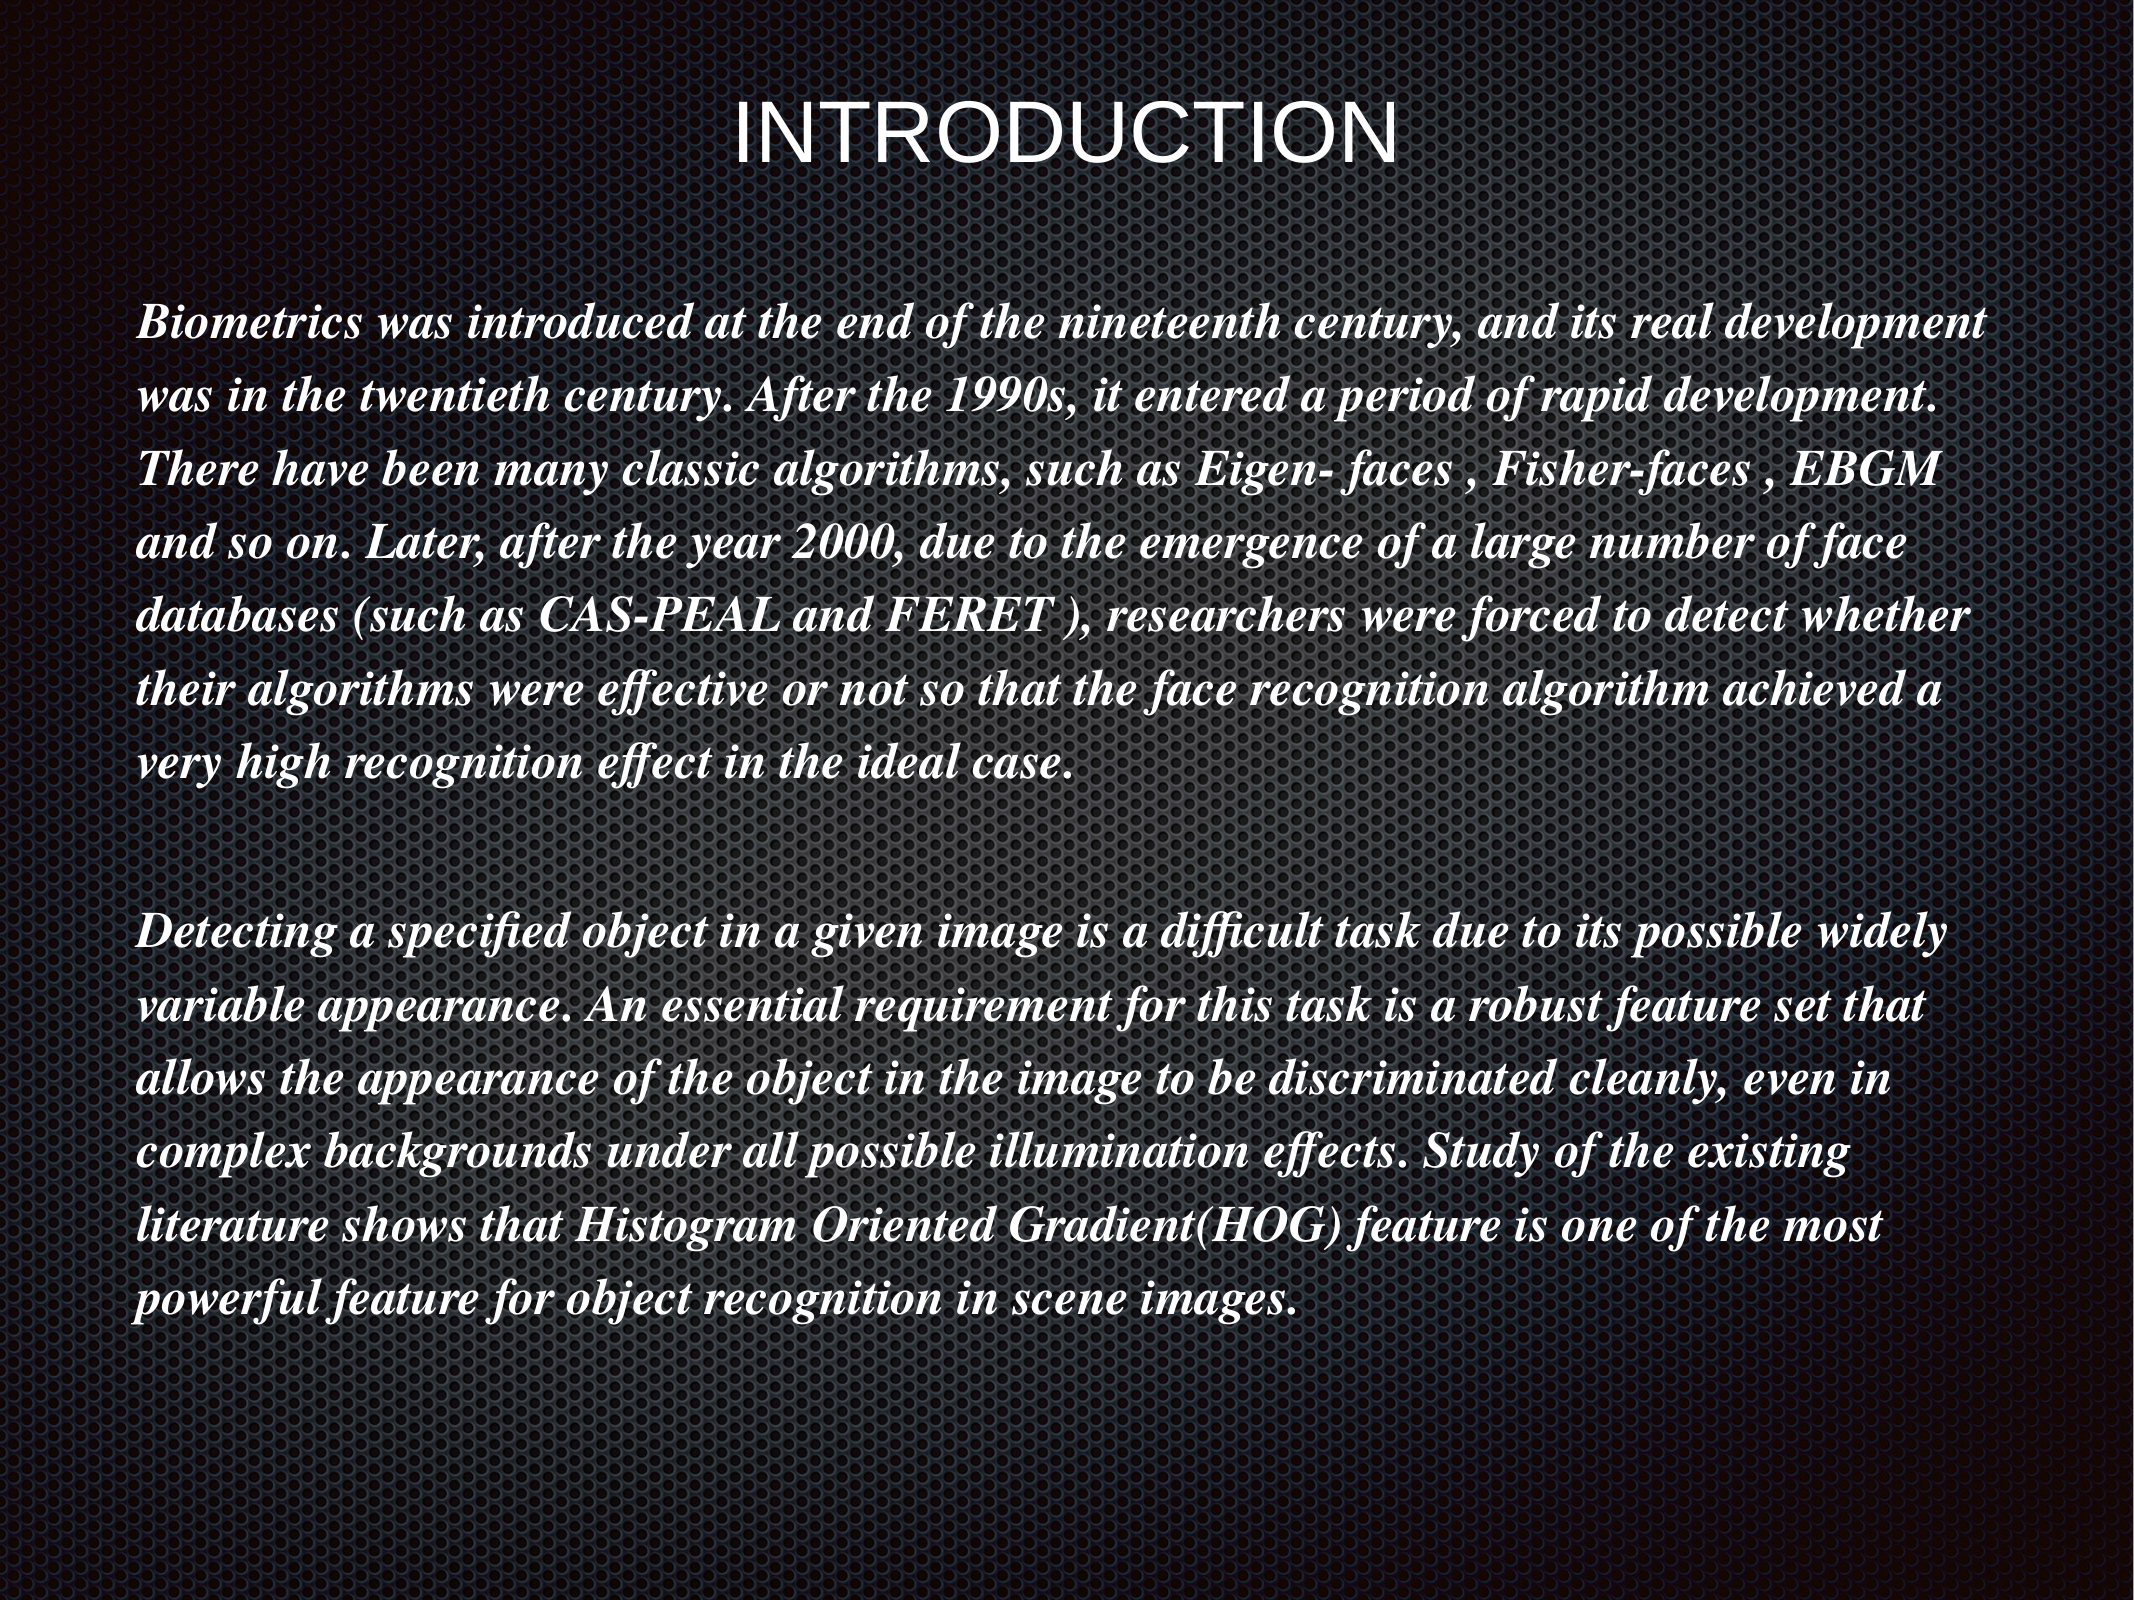

INTRODUCTION
Biometrics was introduced at the end of the nineteenth century, and its real development was in the twentieth century. After the 1990s, it entered a period of rapid development. There have been many classic algorithms, such as Eigen- faces , Fisher-faces , EBGM  and so on. Later, after the year 2000, due to the emergence of a large number of face databases (such as CAS-PEAL and FERET ), researchers were forced to detect whether their algorithms were effective or not so that the face recognition algorithm achieved a very high recognition effect in the ideal case.

Detecting a specified object in a given image is a difficult task due to its possible widely variable appearance. An essential requirement for this task is a robust feature set that allows the appearance of the object in the image to be discriminated cleanly, even in complex backgrounds under all possible illumination effects. Study of the existing literature shows that Histogram Oriented Gradient(HOG) feature is one of the most powerful feature for object recognition in scene images.